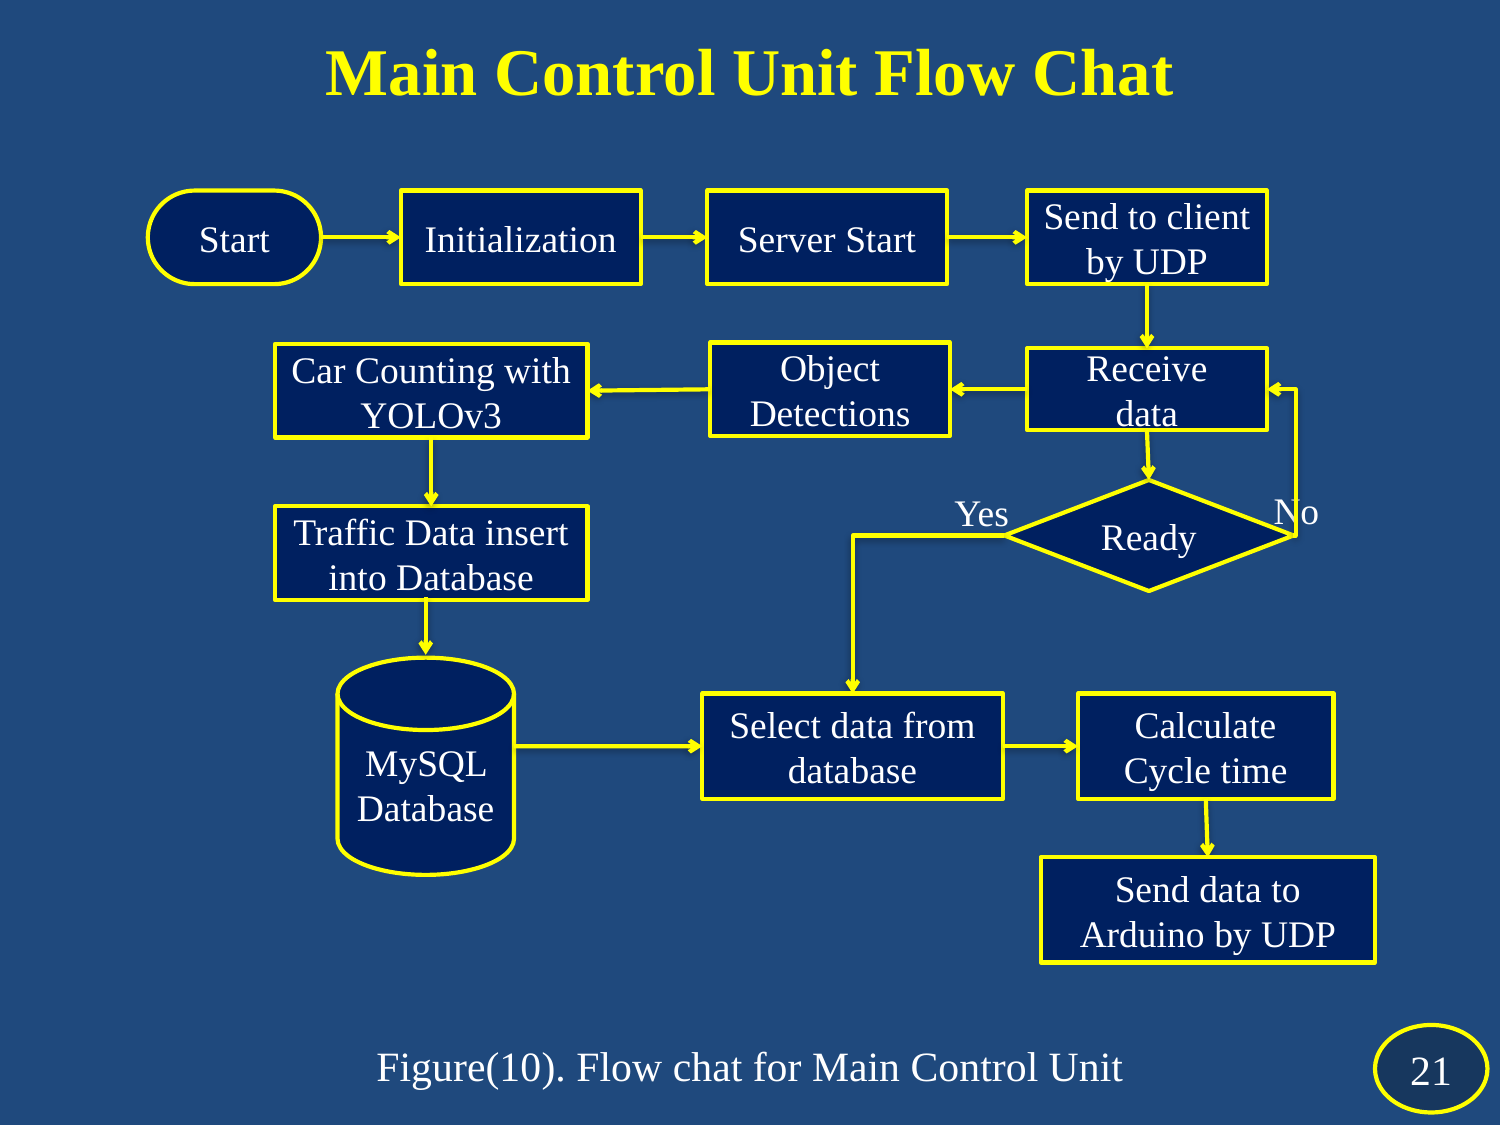

# Main Control Unit Flow Chat
Start
Initialization
Server Start
Send to client by UDP
Object Detections
Car Counting with YOLOv3
Receive
data
Ready
No
Yes
Traffic Data insert into Database
MySQL Database
Select data from database
Calculate
Cycle time
Send data to Arduino by UDP
Figure(10). Flow chat for Main Control Unit
21
21